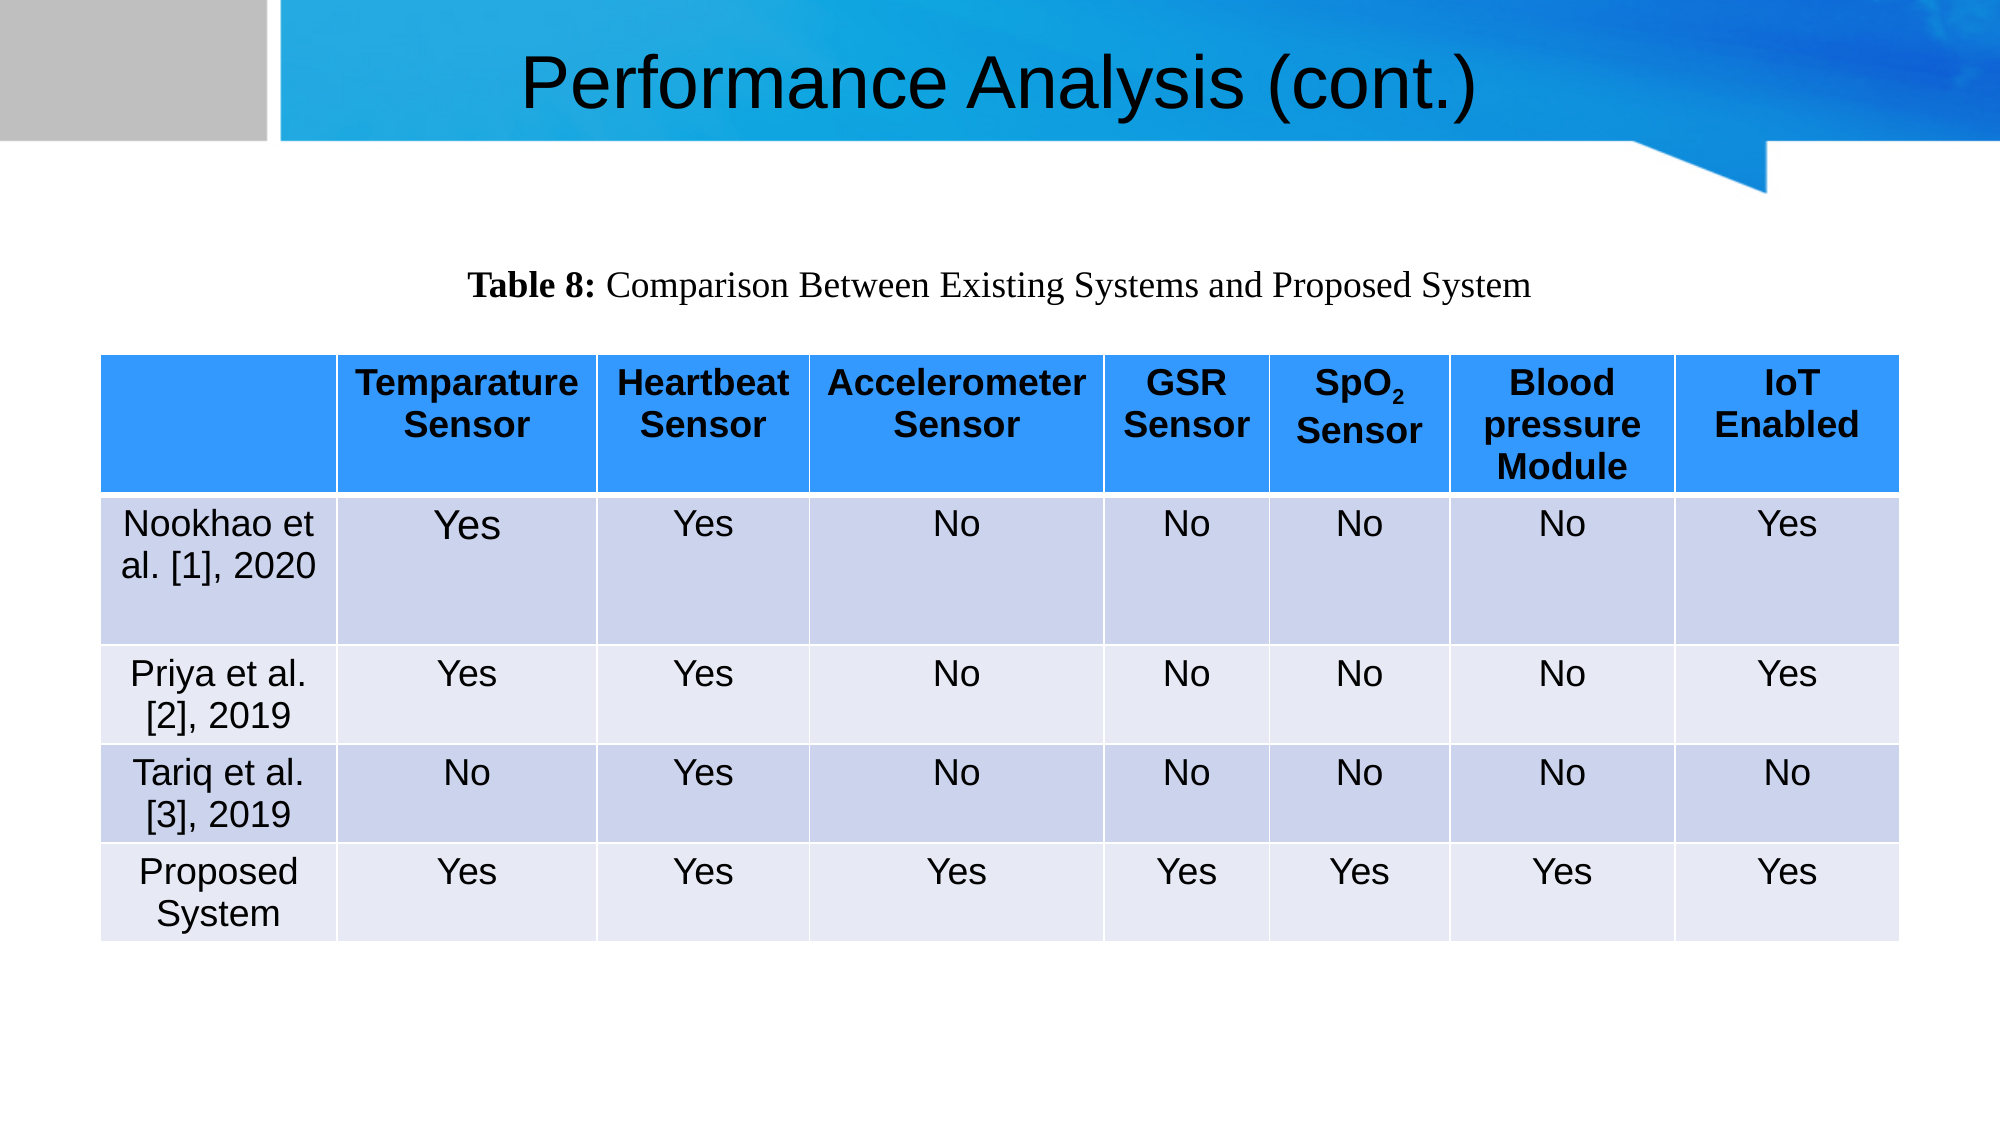

# Performance Analysis (cont.)
Table 8: Comparison Between Existing Systems and Proposed System
|  | Temparature Sensor | Heartbeat Sensor | Accelerometer Sensor | GSR Sensor | SpO2 Sensor | Blood pressure Module | IoT Enabled |
| --- | --- | --- | --- | --- | --- | --- | --- |
| Nookhao et al. [1], 2020 | Yes | Yes | No | No | No | No | Yes |
| Priya et al. [2], 2019 | Yes | Yes | No | No | No | No | Yes |
| Tariq et al.[3], 2019 | No | Yes | No | No | No | No | No |
| Proposed System | Yes | Yes | Yes | Yes | Yes | Yes | Yes |
21